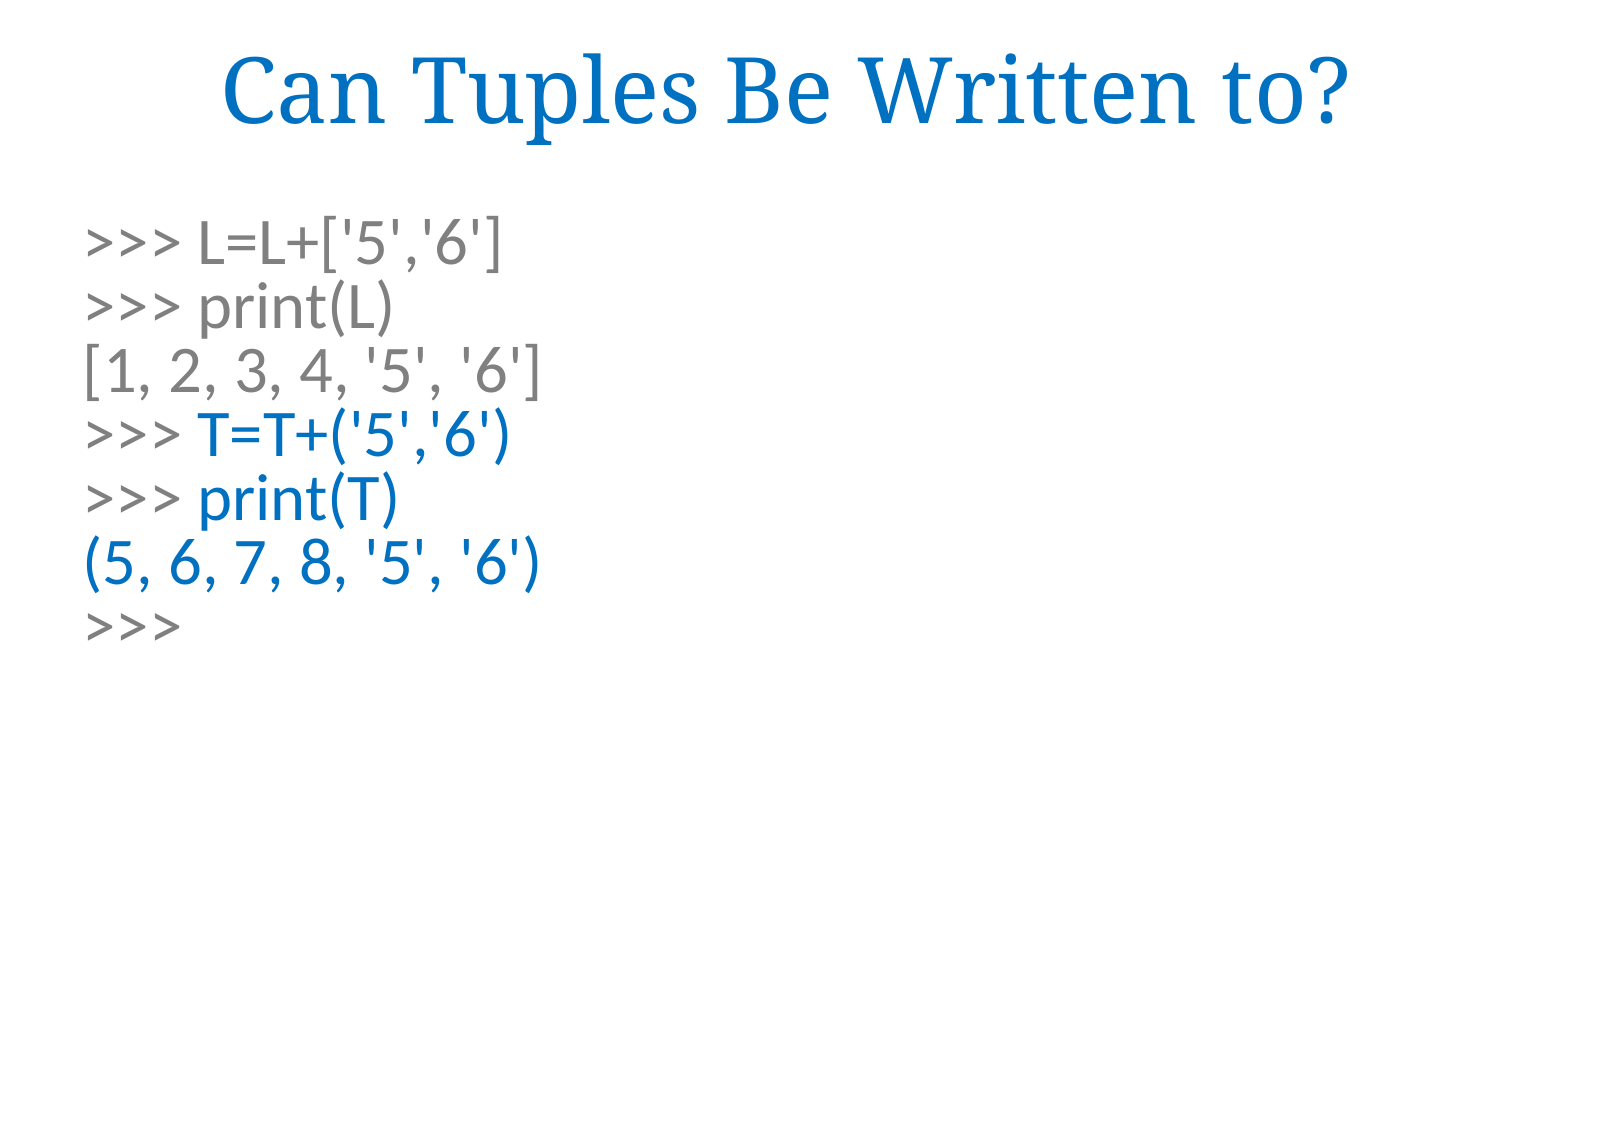

# Can Tuples Be Written to?
>>> L=L+['5','6']
>>> print(L)
[1, 2, 3, 4, '5', '6']
>>> T=T+('5','6')
>>> print(T)
(5, 6, 7, 8, '5', '6')
>>> L[1]='X'
>>> print(L)
[1, 'X', 3, 4, '5', '6']
>>> T[1]='X'
'tuple' object does not support item assignment